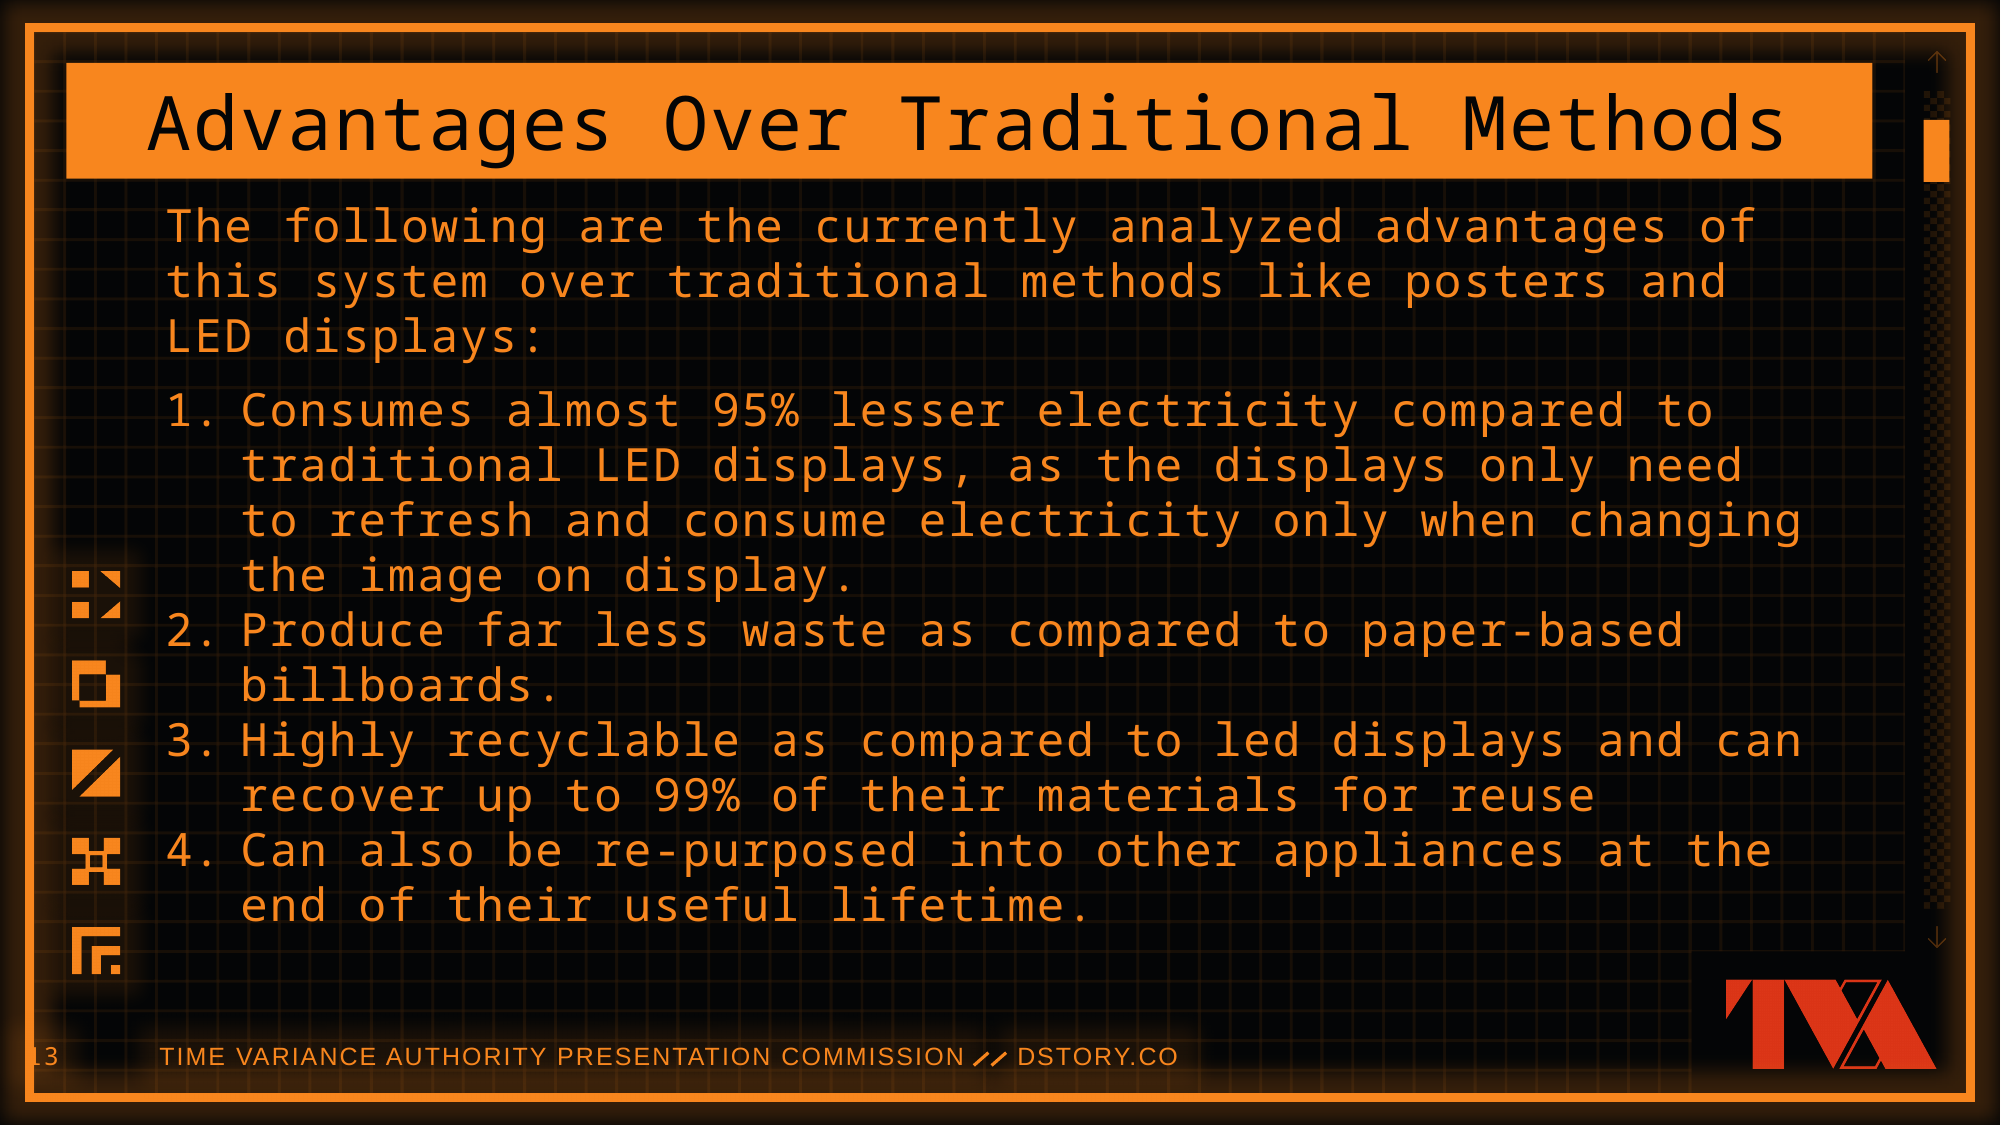

Advantages Over Traditional Methods

The following are the currently analyzed advantages of this system over traditional methods like posters and LED displays:
Consumes almost 95% lesser electricity compared to traditional LED displays, as the displays only need to refresh and consume electricity only when changing the image on display.
Produce far less waste as compared to paper-based billboards.
Highly recyclable as compared to led displays and can recover up to 99% of their materials for reuse
Can also be re-purposed into other appliances at the end of their useful lifetime.